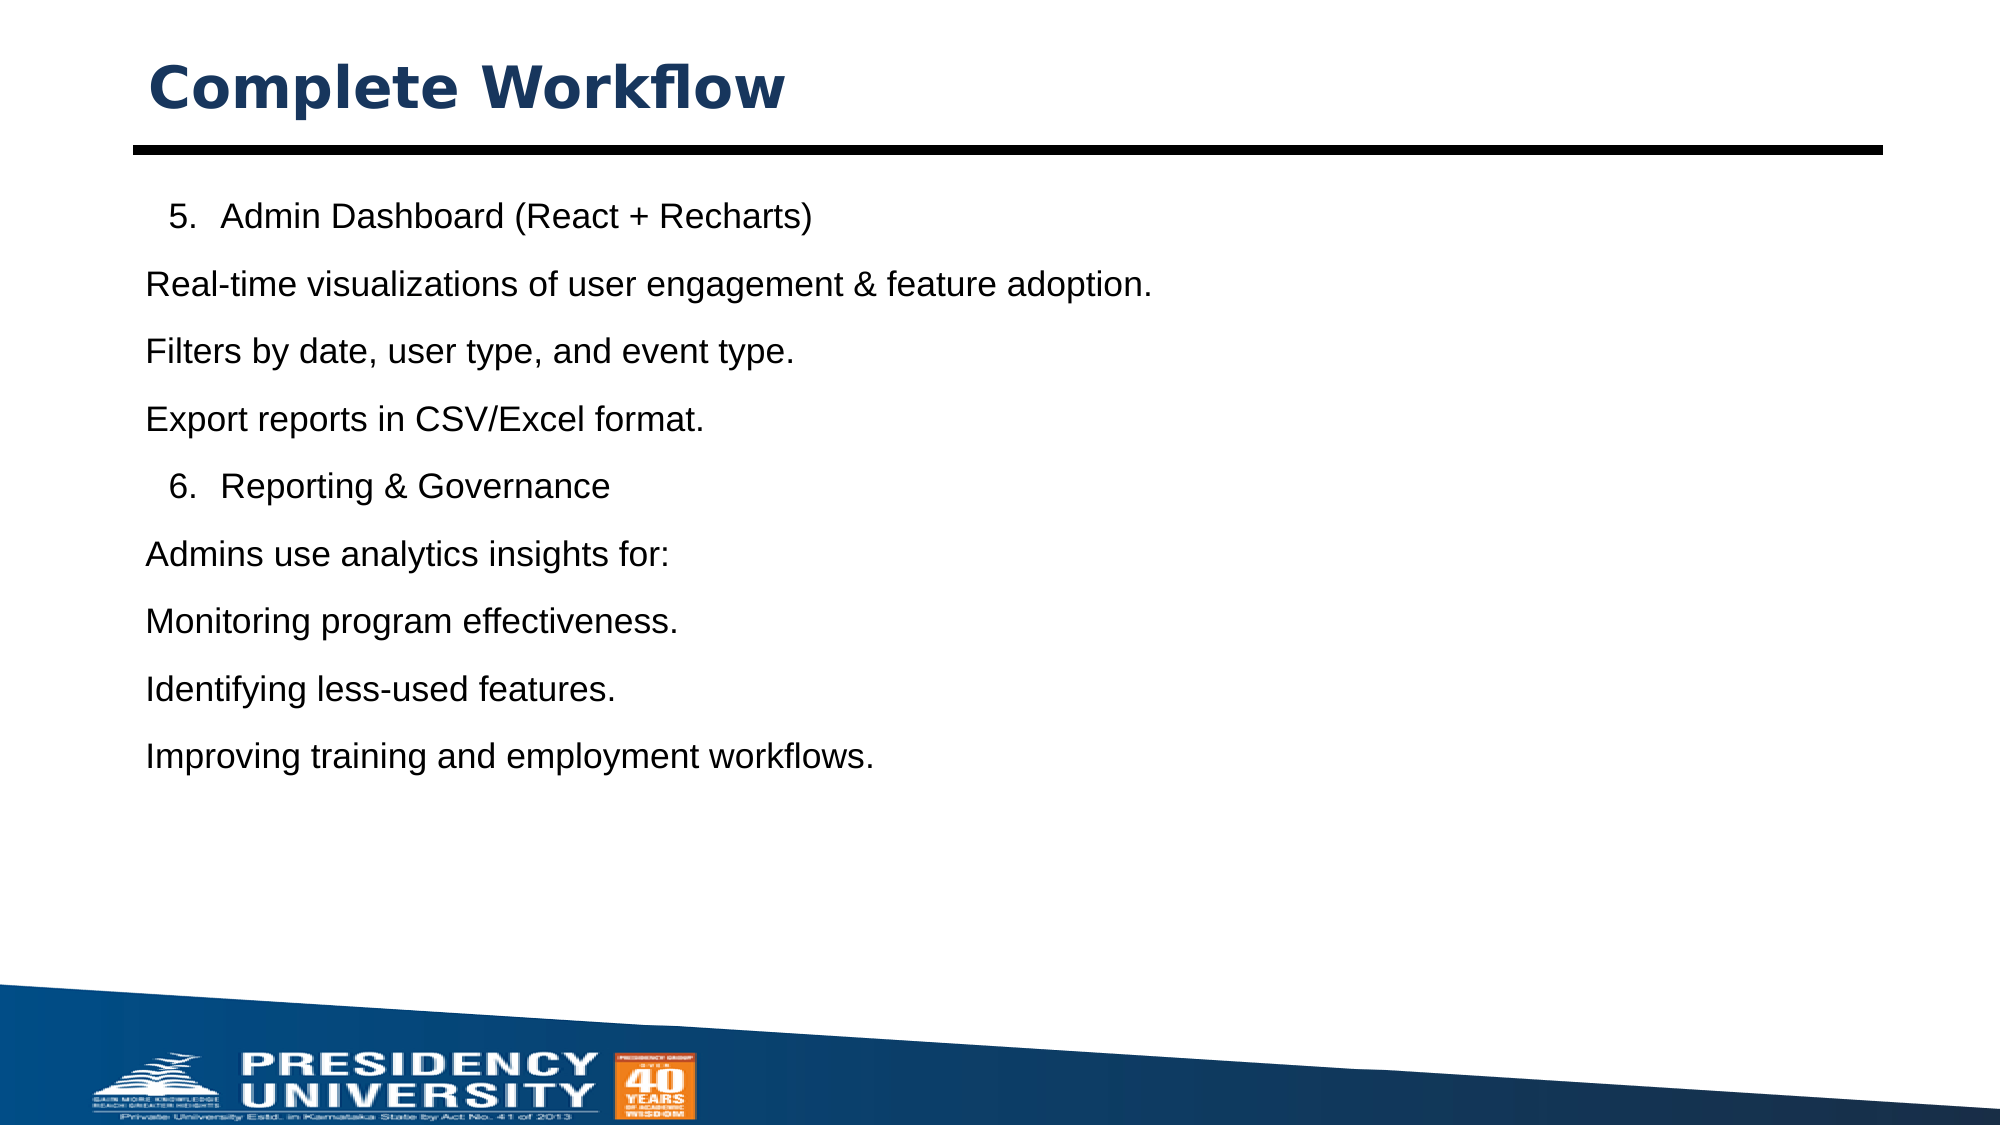

# Complete Workflow
Admin Dashboard (React + Recharts)
Real-time visualizations of user engagement & feature adoption.
Filters by date, user type, and event type.
Export reports in CSV/Excel format.
Reporting & Governance
Admins use analytics insights for:
Monitoring program effectiveness.
Identifying less-used features.
Improving training and employment workflows.